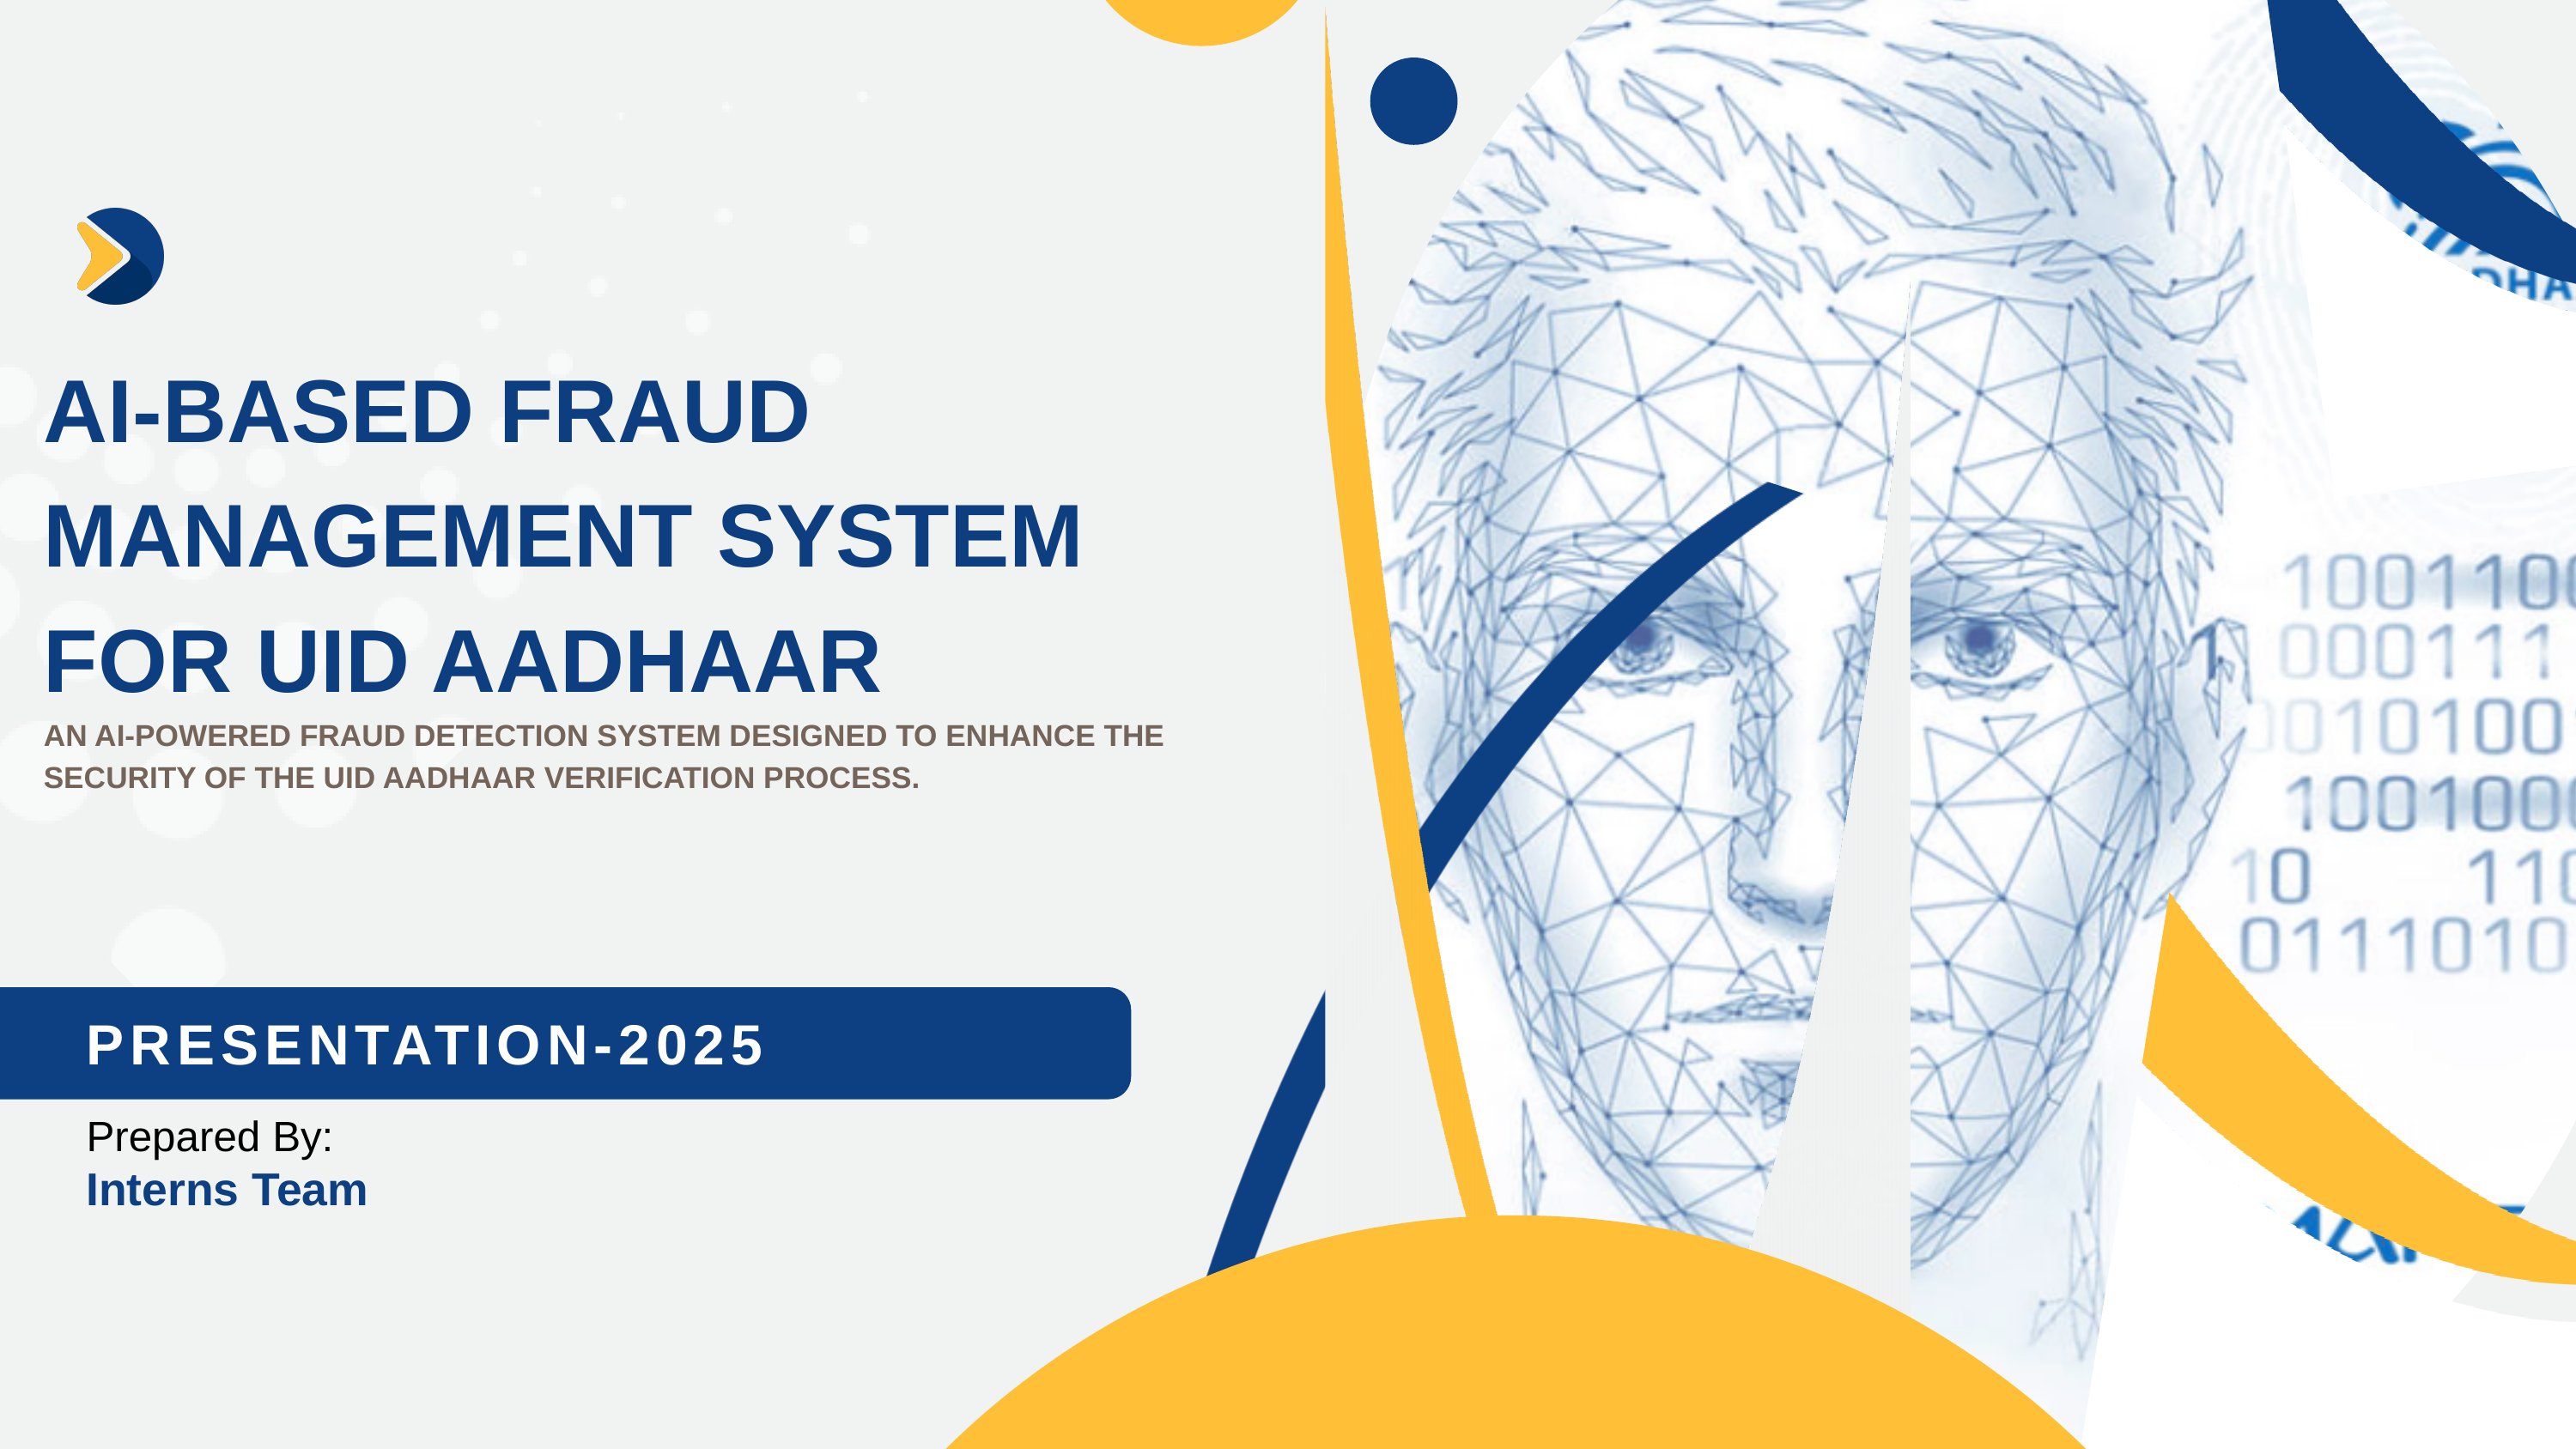

AI-BASED FRAUD MANAGEMENT SYSTEM FOR UID AADHAAR
AN AI-POWERED FRAUD DETECTION SYSTEM DESIGNED TO ENHANCE THE SECURITY OF THE UID AADHAAR VERIFICATION PROCESS.

PRESENTATION-2025

Prepared By:
Interns Team